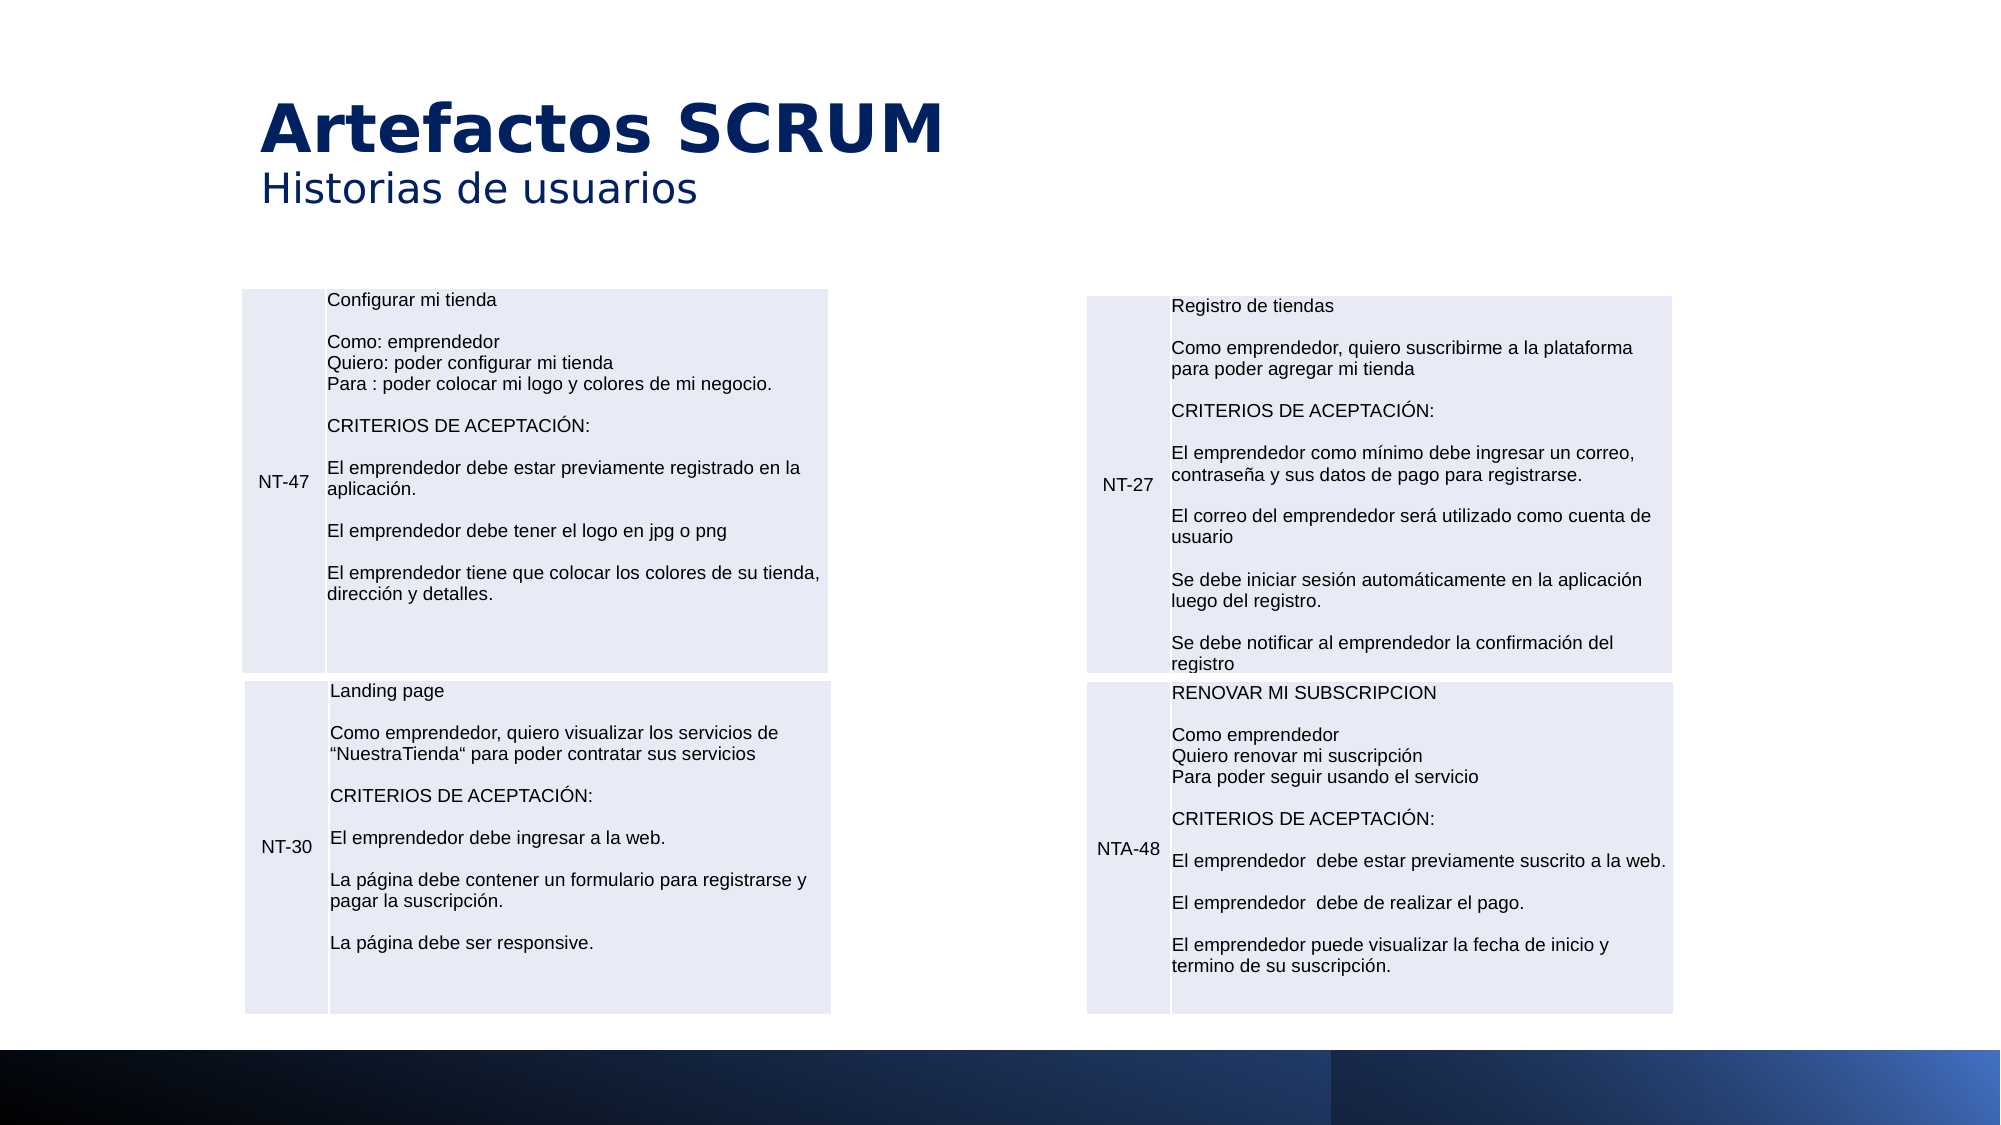

Artefactos SCRUM
Historias de usuarios

| NT-47 | Configurar mi tienda Como: emprendedor Quiero: poder configurar mi tienda Para : poder colocar mi logo y colores de mi negocio. CRITERIOS DE ACEPTACIÓN: El emprendedor debe estar previamente registrado en la aplicación. El emprendedor debe tener el logo en jpg o png El emprendedor tiene que colocar los colores de su tienda, dirección y detalles. |
| --- | --- |
| NT-27 | Registro de tiendas Como emprendedor, quiero suscribirme a la plataforma para poder agregar mi tienda CRITERIOS DE ACEPTACIÓN: El emprendedor como mínimo debe ingresar un correo, contraseña y sus datos de pago para registrarse. El correo del emprendedor será utilizado como cuenta de usuario Se debe iniciar sesión automáticamente en la aplicación luego del registro. Se debe notificar al emprendedor la confirmación del registro |
| --- | --- |
| NT-30 | Landing page Como emprendedor, quiero visualizar los servicios de “NuestraTienda“ para poder contratar sus servicios CRITERIOS DE ACEPTACIÓN: El emprendedor debe ingresar a la web. La página debe contener un formulario para registrarse y pagar la suscripción. La página debe ser responsive. |
| --- | --- |
| NTA-48 | RENOVAR MI SUBSCRIPCION Como emprendedor Quiero renovar mi suscripción Para poder seguir usando el servicio CRITERIOS DE ACEPTACIÓN: El emprendedor debe estar previamente suscrito a la web. El emprendedor debe de realizar el pago. El emprendedor puede visualizar la fecha de inicio y termino de su suscripción. |
| --- | --- |